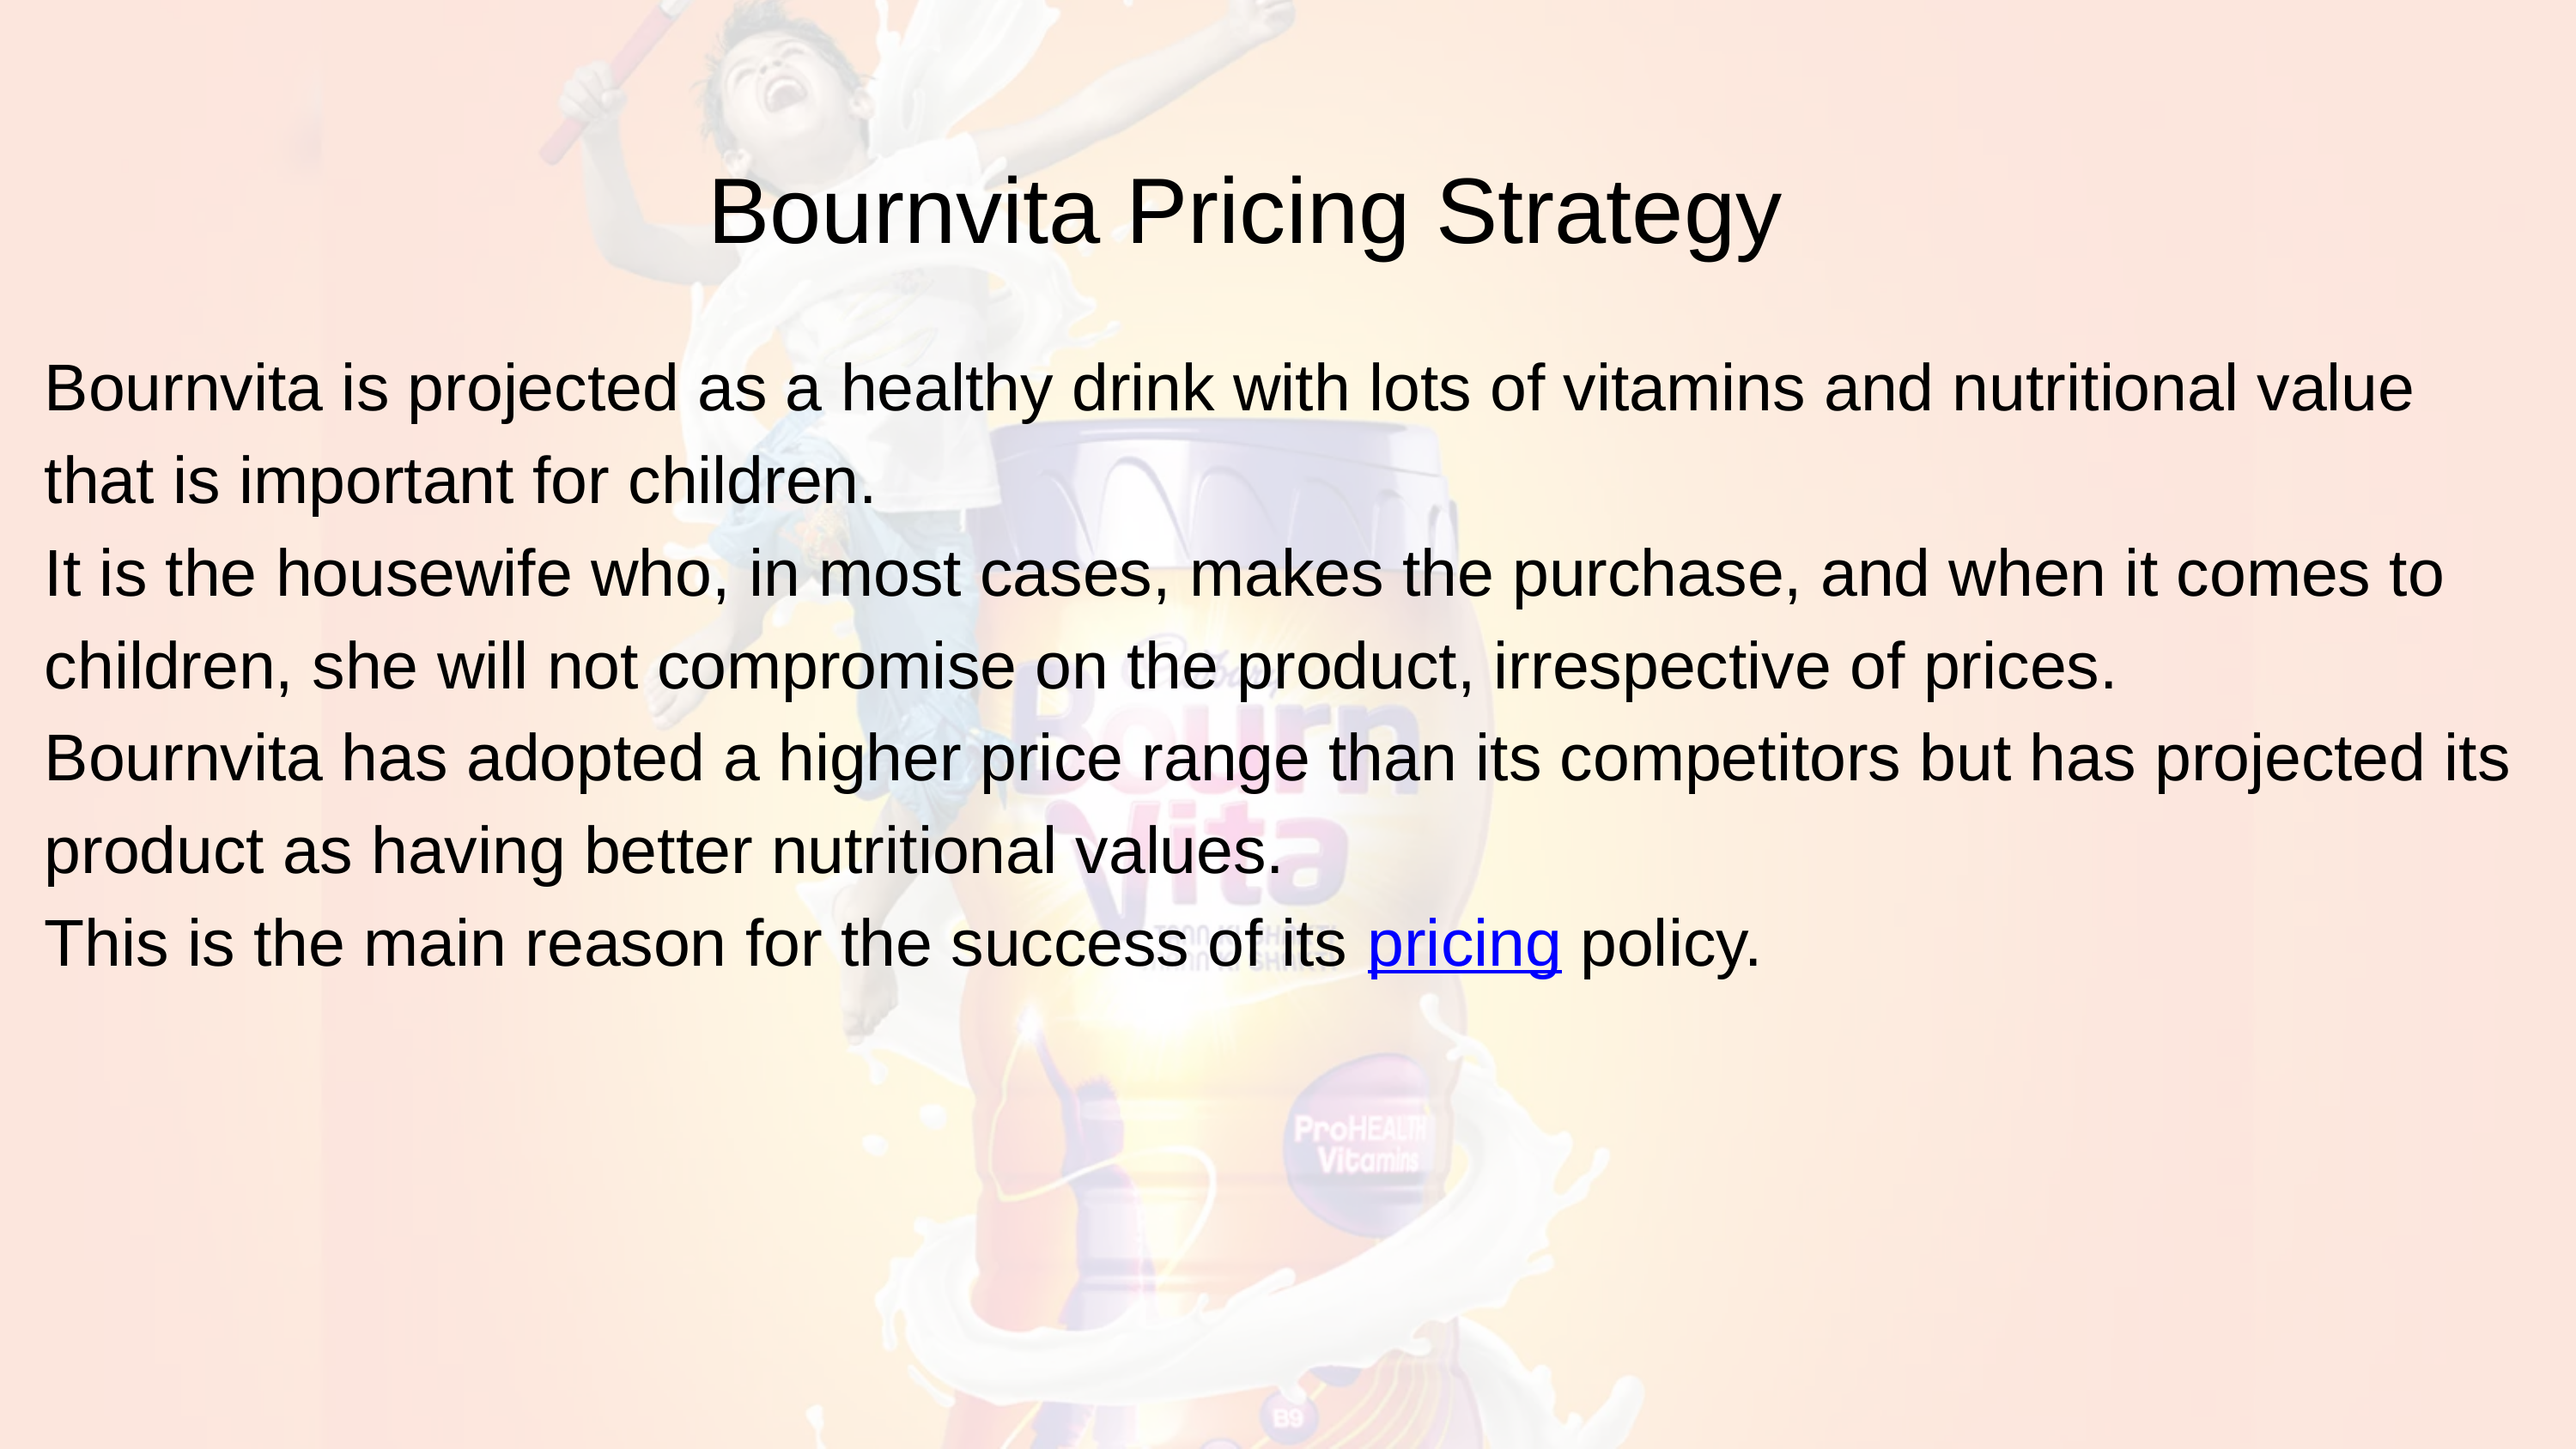

Bournvita Pricing Strategy
Bournvita is projected as a healthy drink with lots of vitamins and nutritional value that is important for children.
It is the housewife who, in most cases, makes the purchase, and when it comes to children, she will not compromise on the product, irrespective of prices.
Bournvita has adopted a higher price range than its competitors but has projected its product as having better nutritional values.
This is the main reason for the success of its pricing policy.